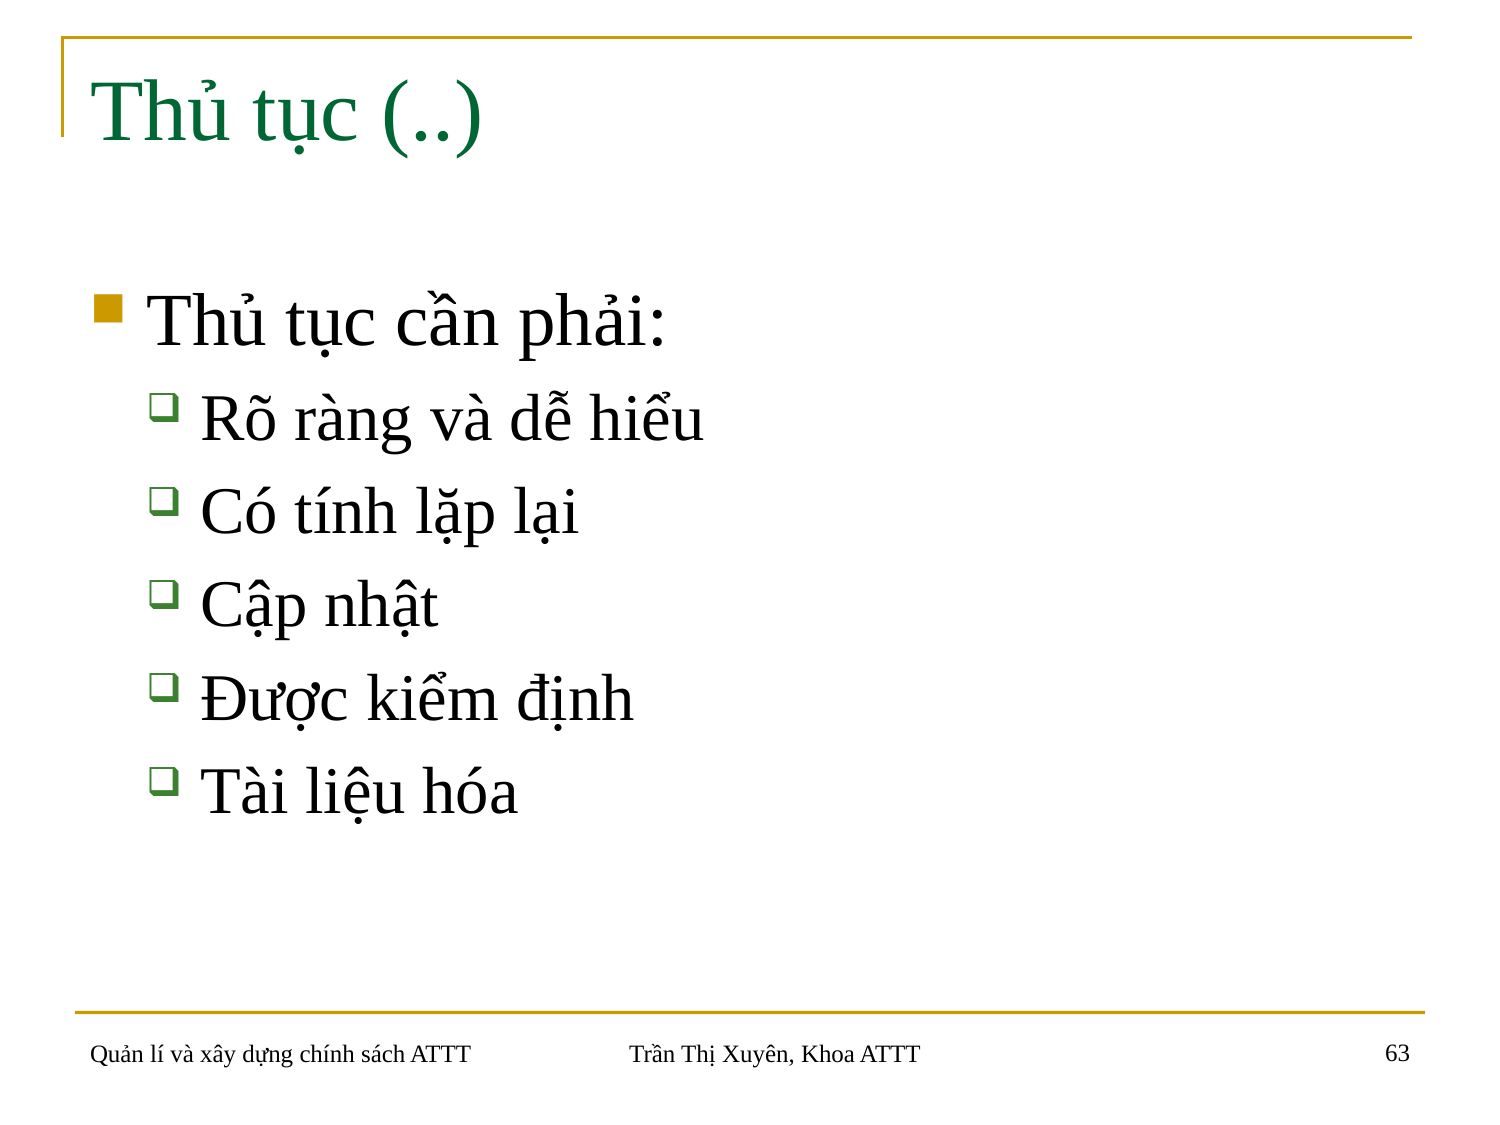

# Thủ tục (..)
Thủ tục cần phải:
Rõ ràng và dễ hiểu
Có tính lặp lại
Cập nhật
Được kiểm định
Tài liệu hóa
63
Quản lí và xây dựng chính sách ATTT
Trần Thị Xuyên, Khoa ATTT